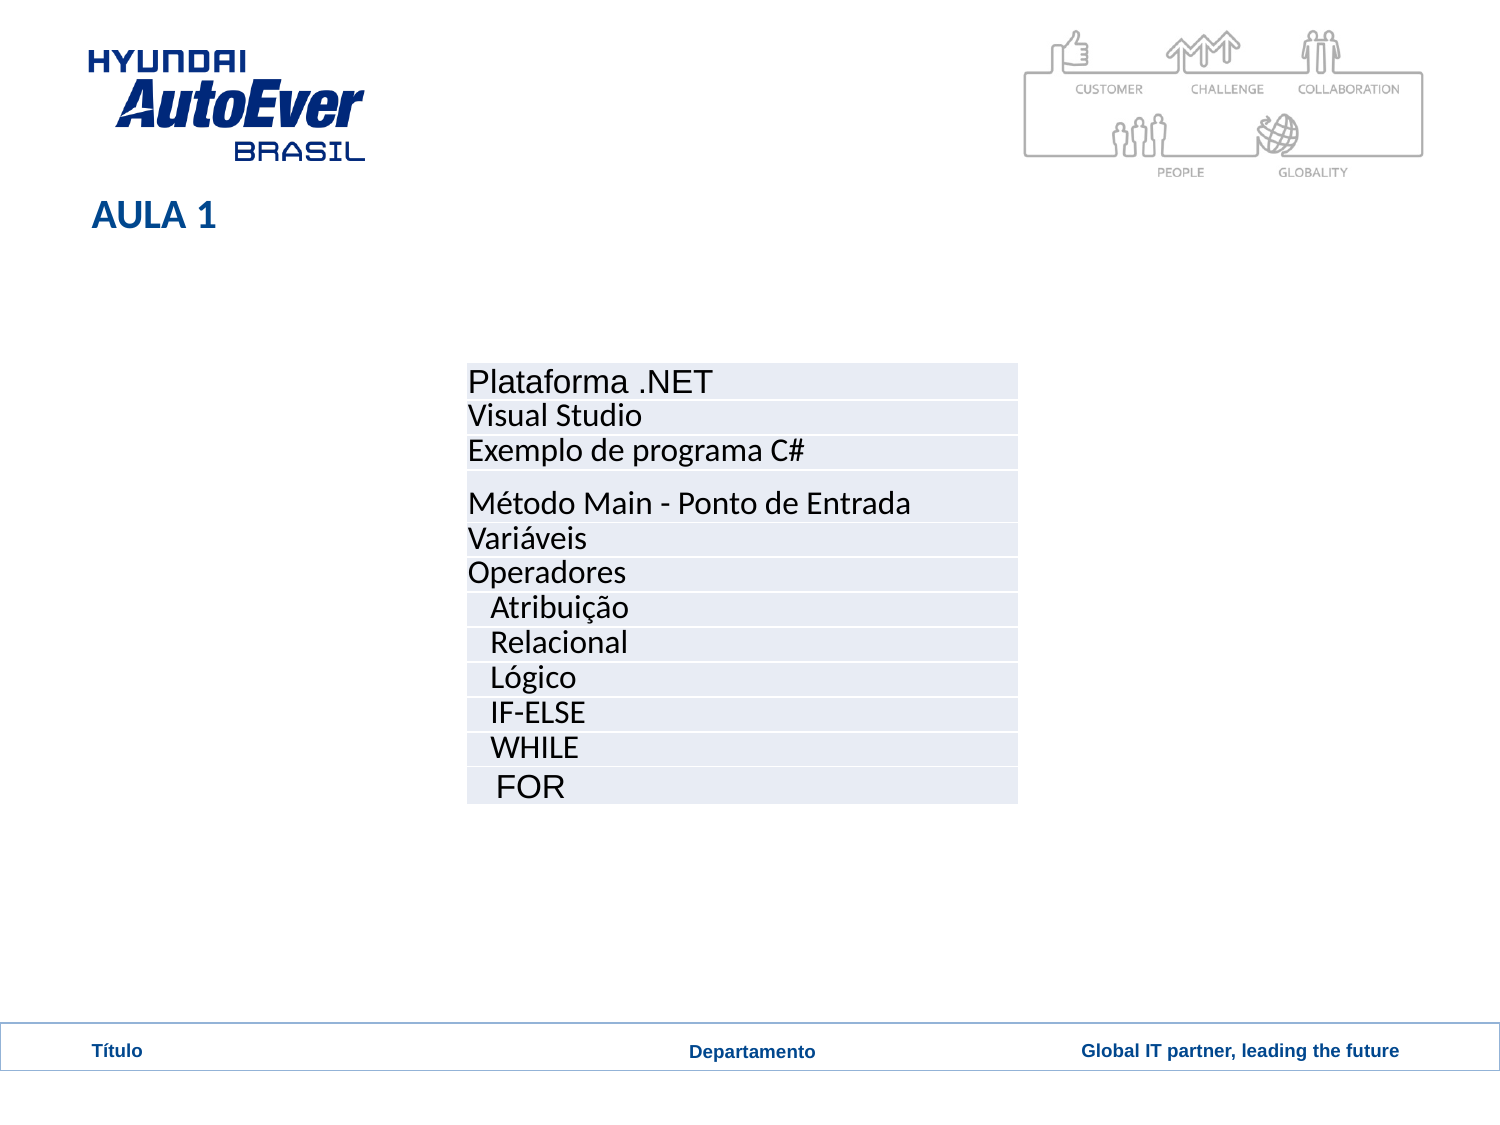

# AULA 1

| Plataforma .NET |
| --- |
| Visual Studio |
| Exemplo de programa C# |
| Método Main - Ponto de Entrada |
| Variáveis |
| Operadores |
| Atribuição |
| Relacional |
| Lógico |
| IF-ELSE |
| WHILE |
| FOR |